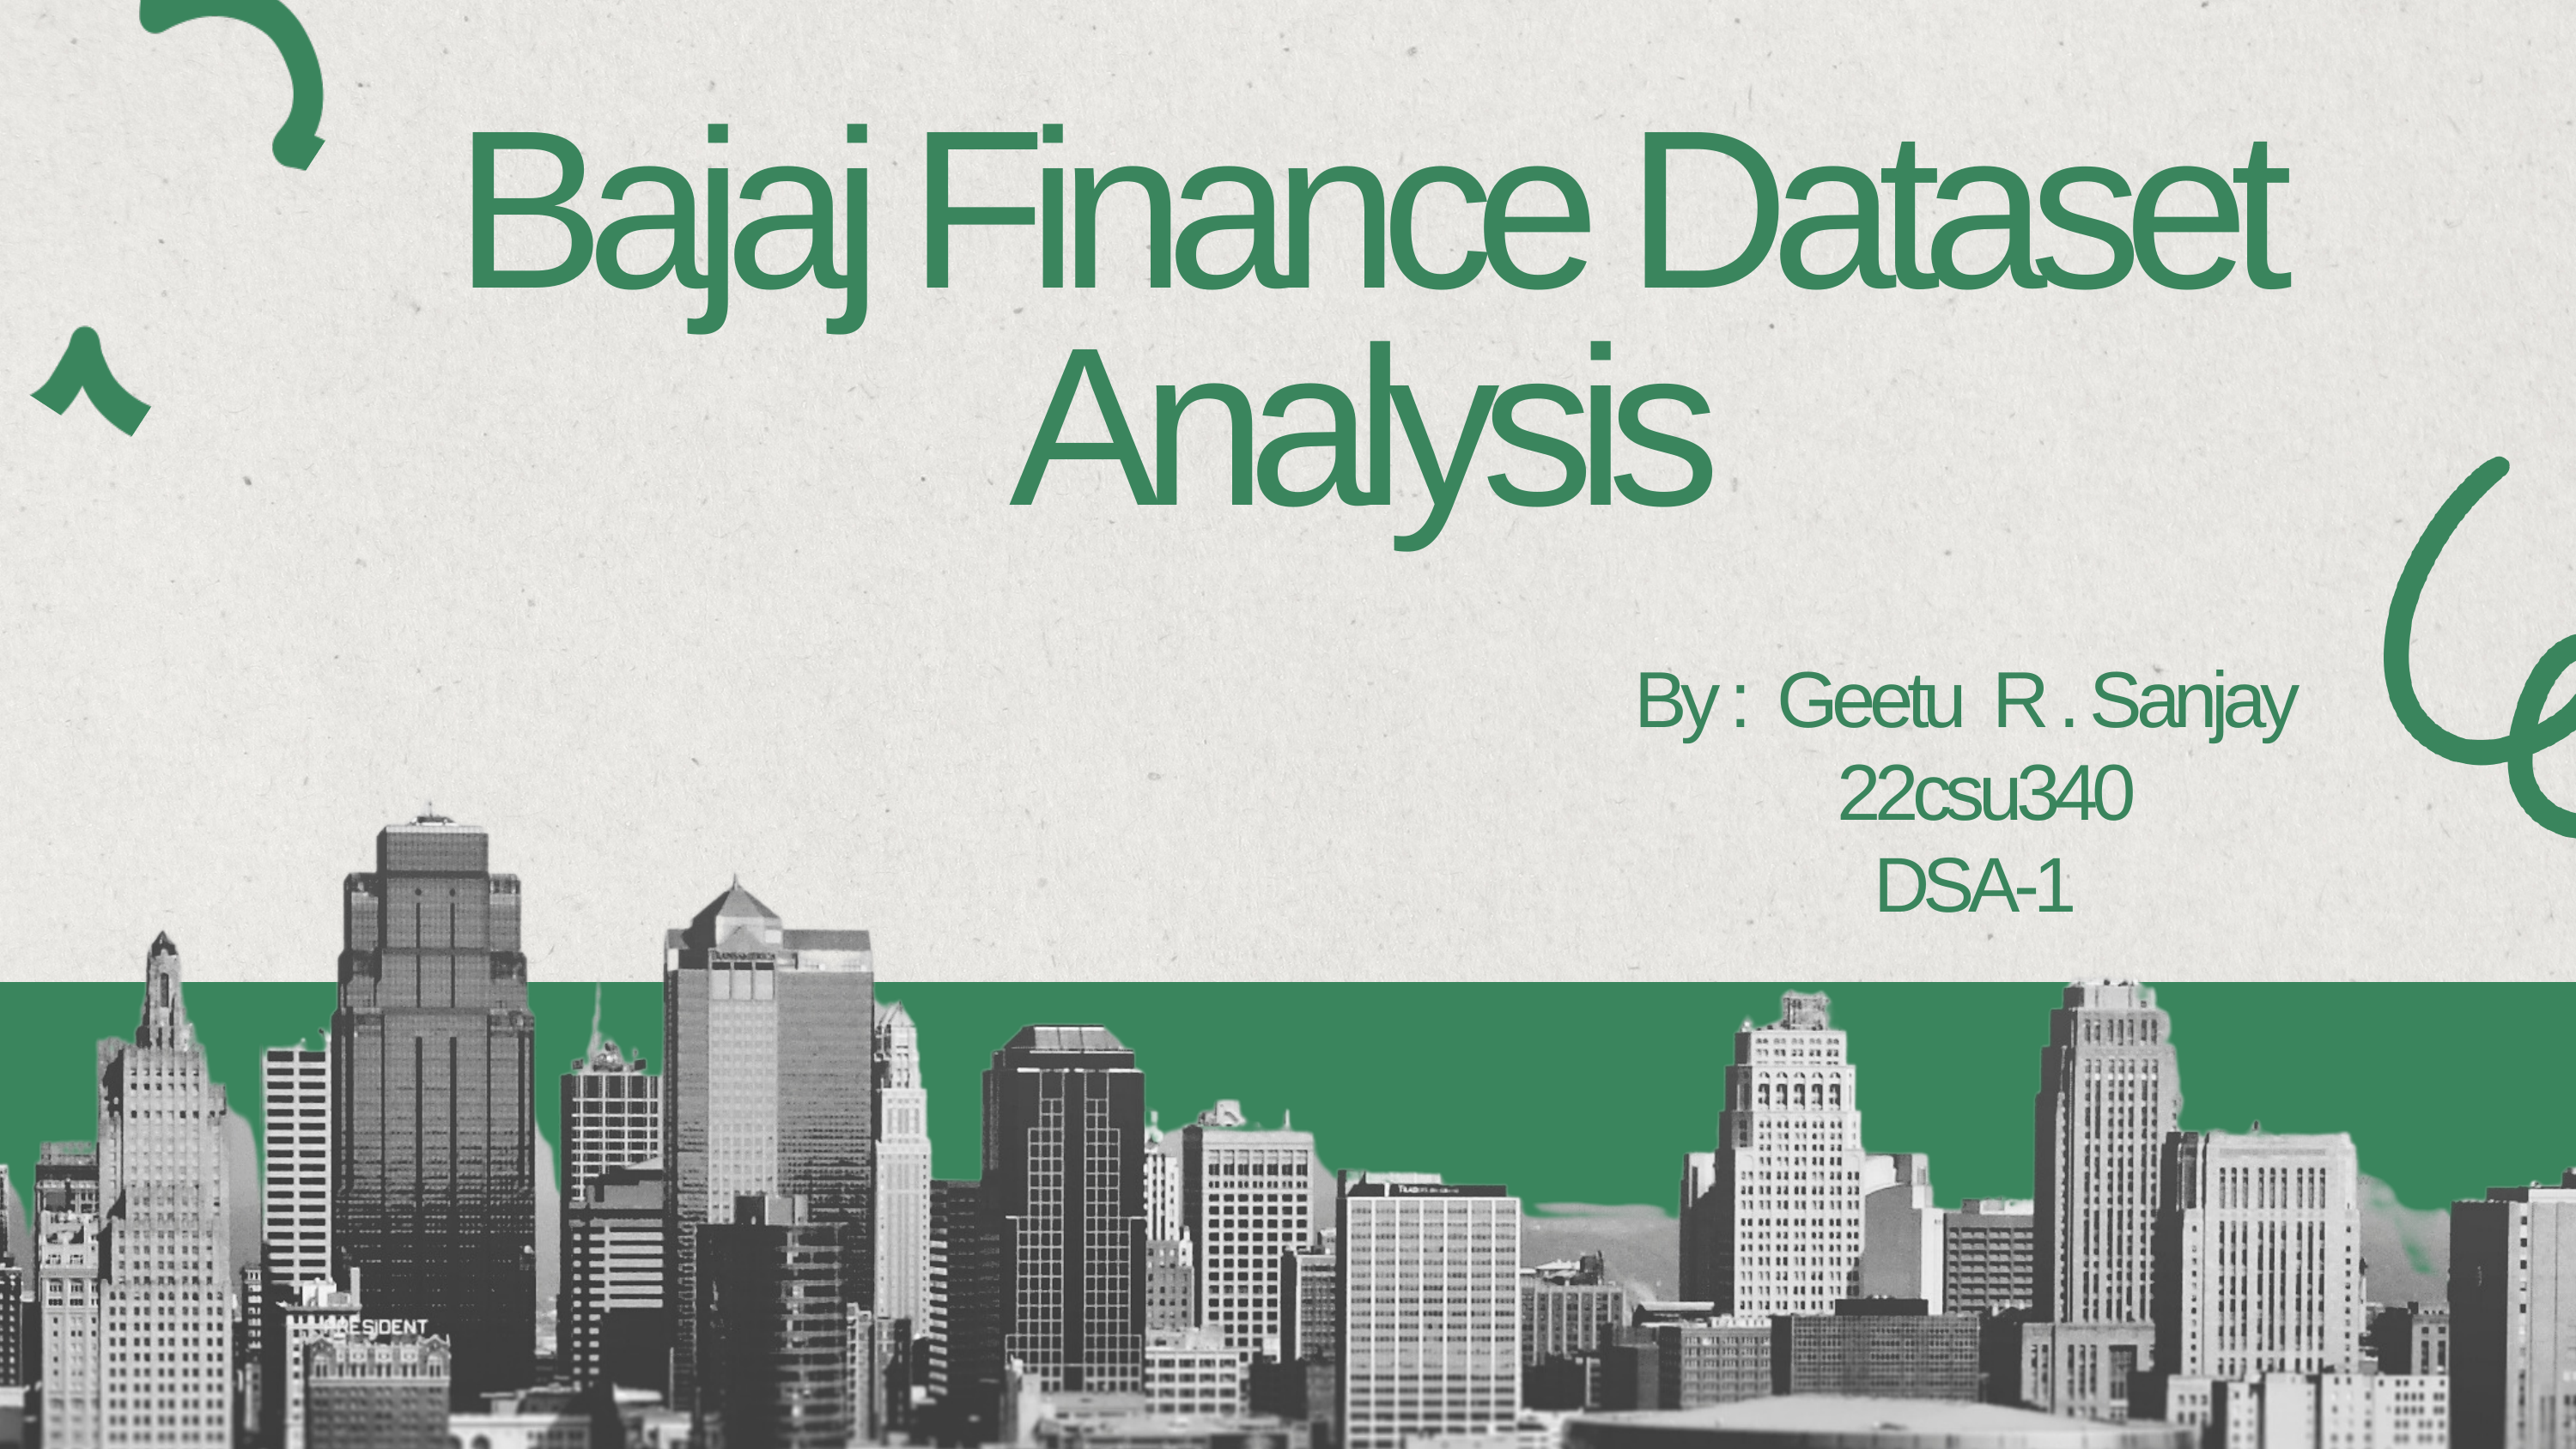

Bajaj Finance Dataset Analysis

By :  Geetu  R . Sanjay
 22csu340
DSA-1